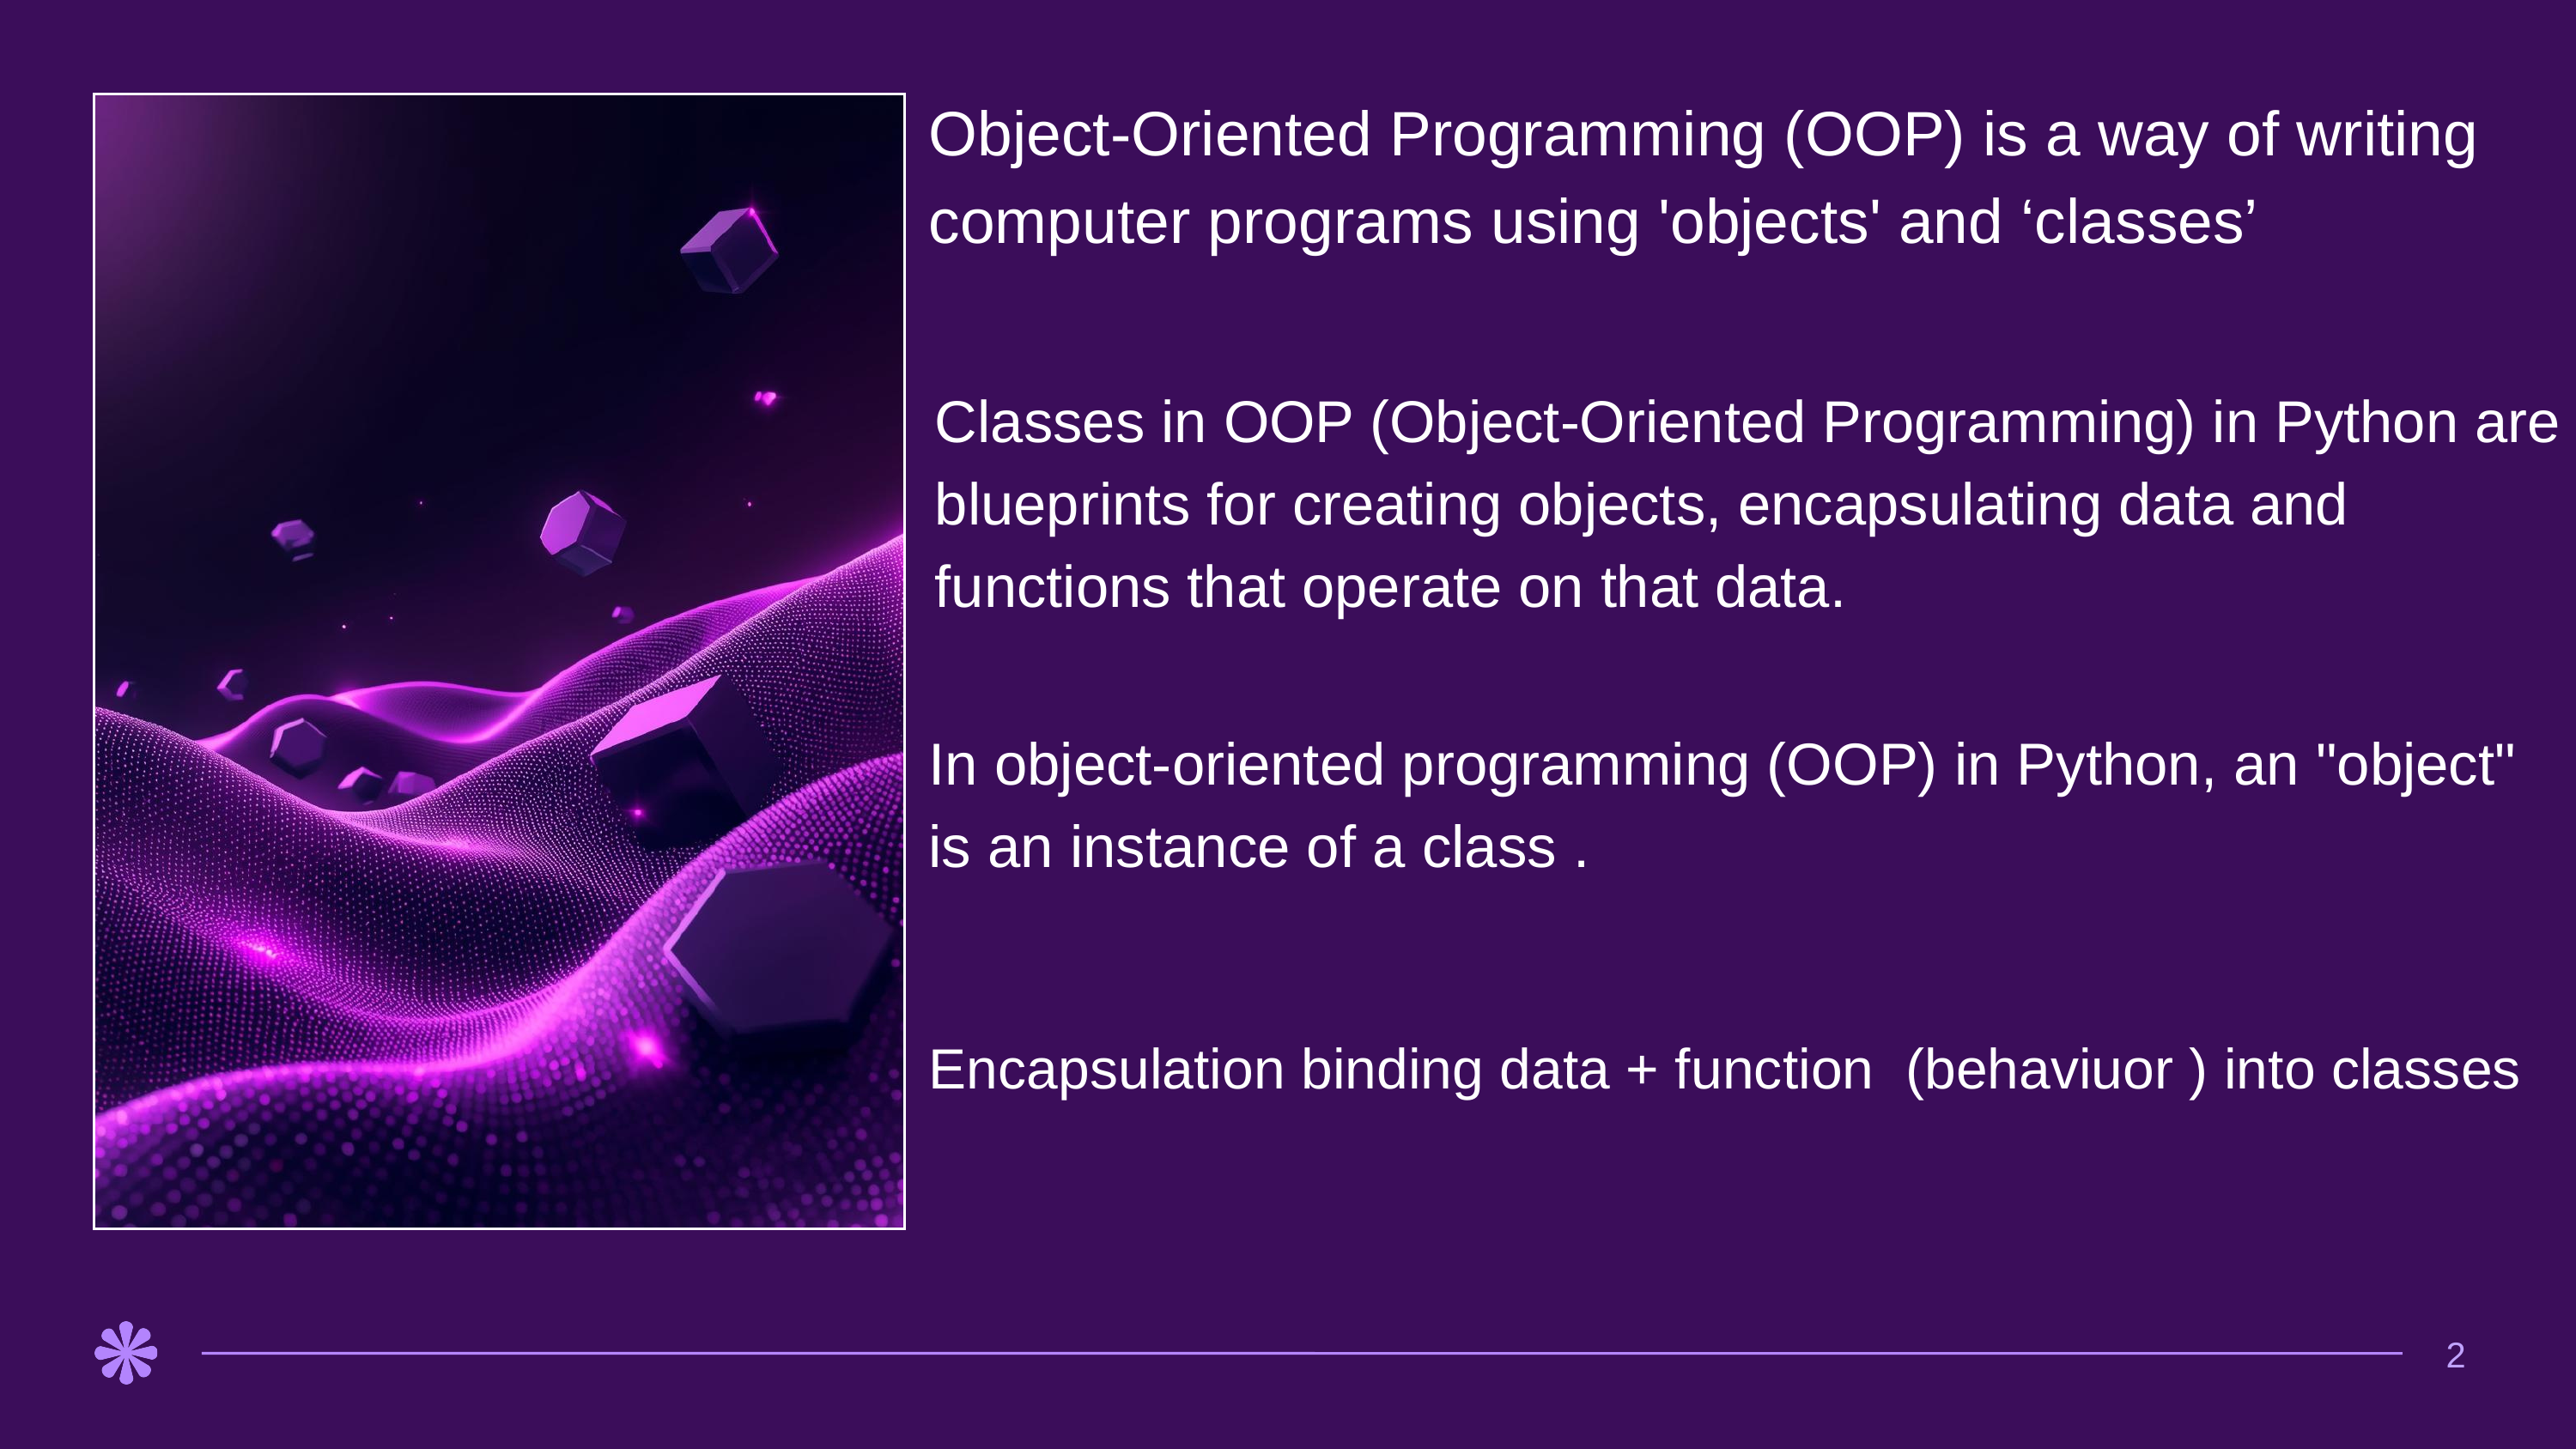

Object-Oriented Programming (OOP) is a way of writing
computer programs using 'objects' and ‘classes’

Classes in OOP (Object-Oriented Programming) in Python are blueprints for creating objects, encapsulating data and functions that operate on that data.
In object-oriented programming (OOP) in Python, an "object" is an instance of a class .
Encapsulation binding data + function  (behaviuor ) into classes

2